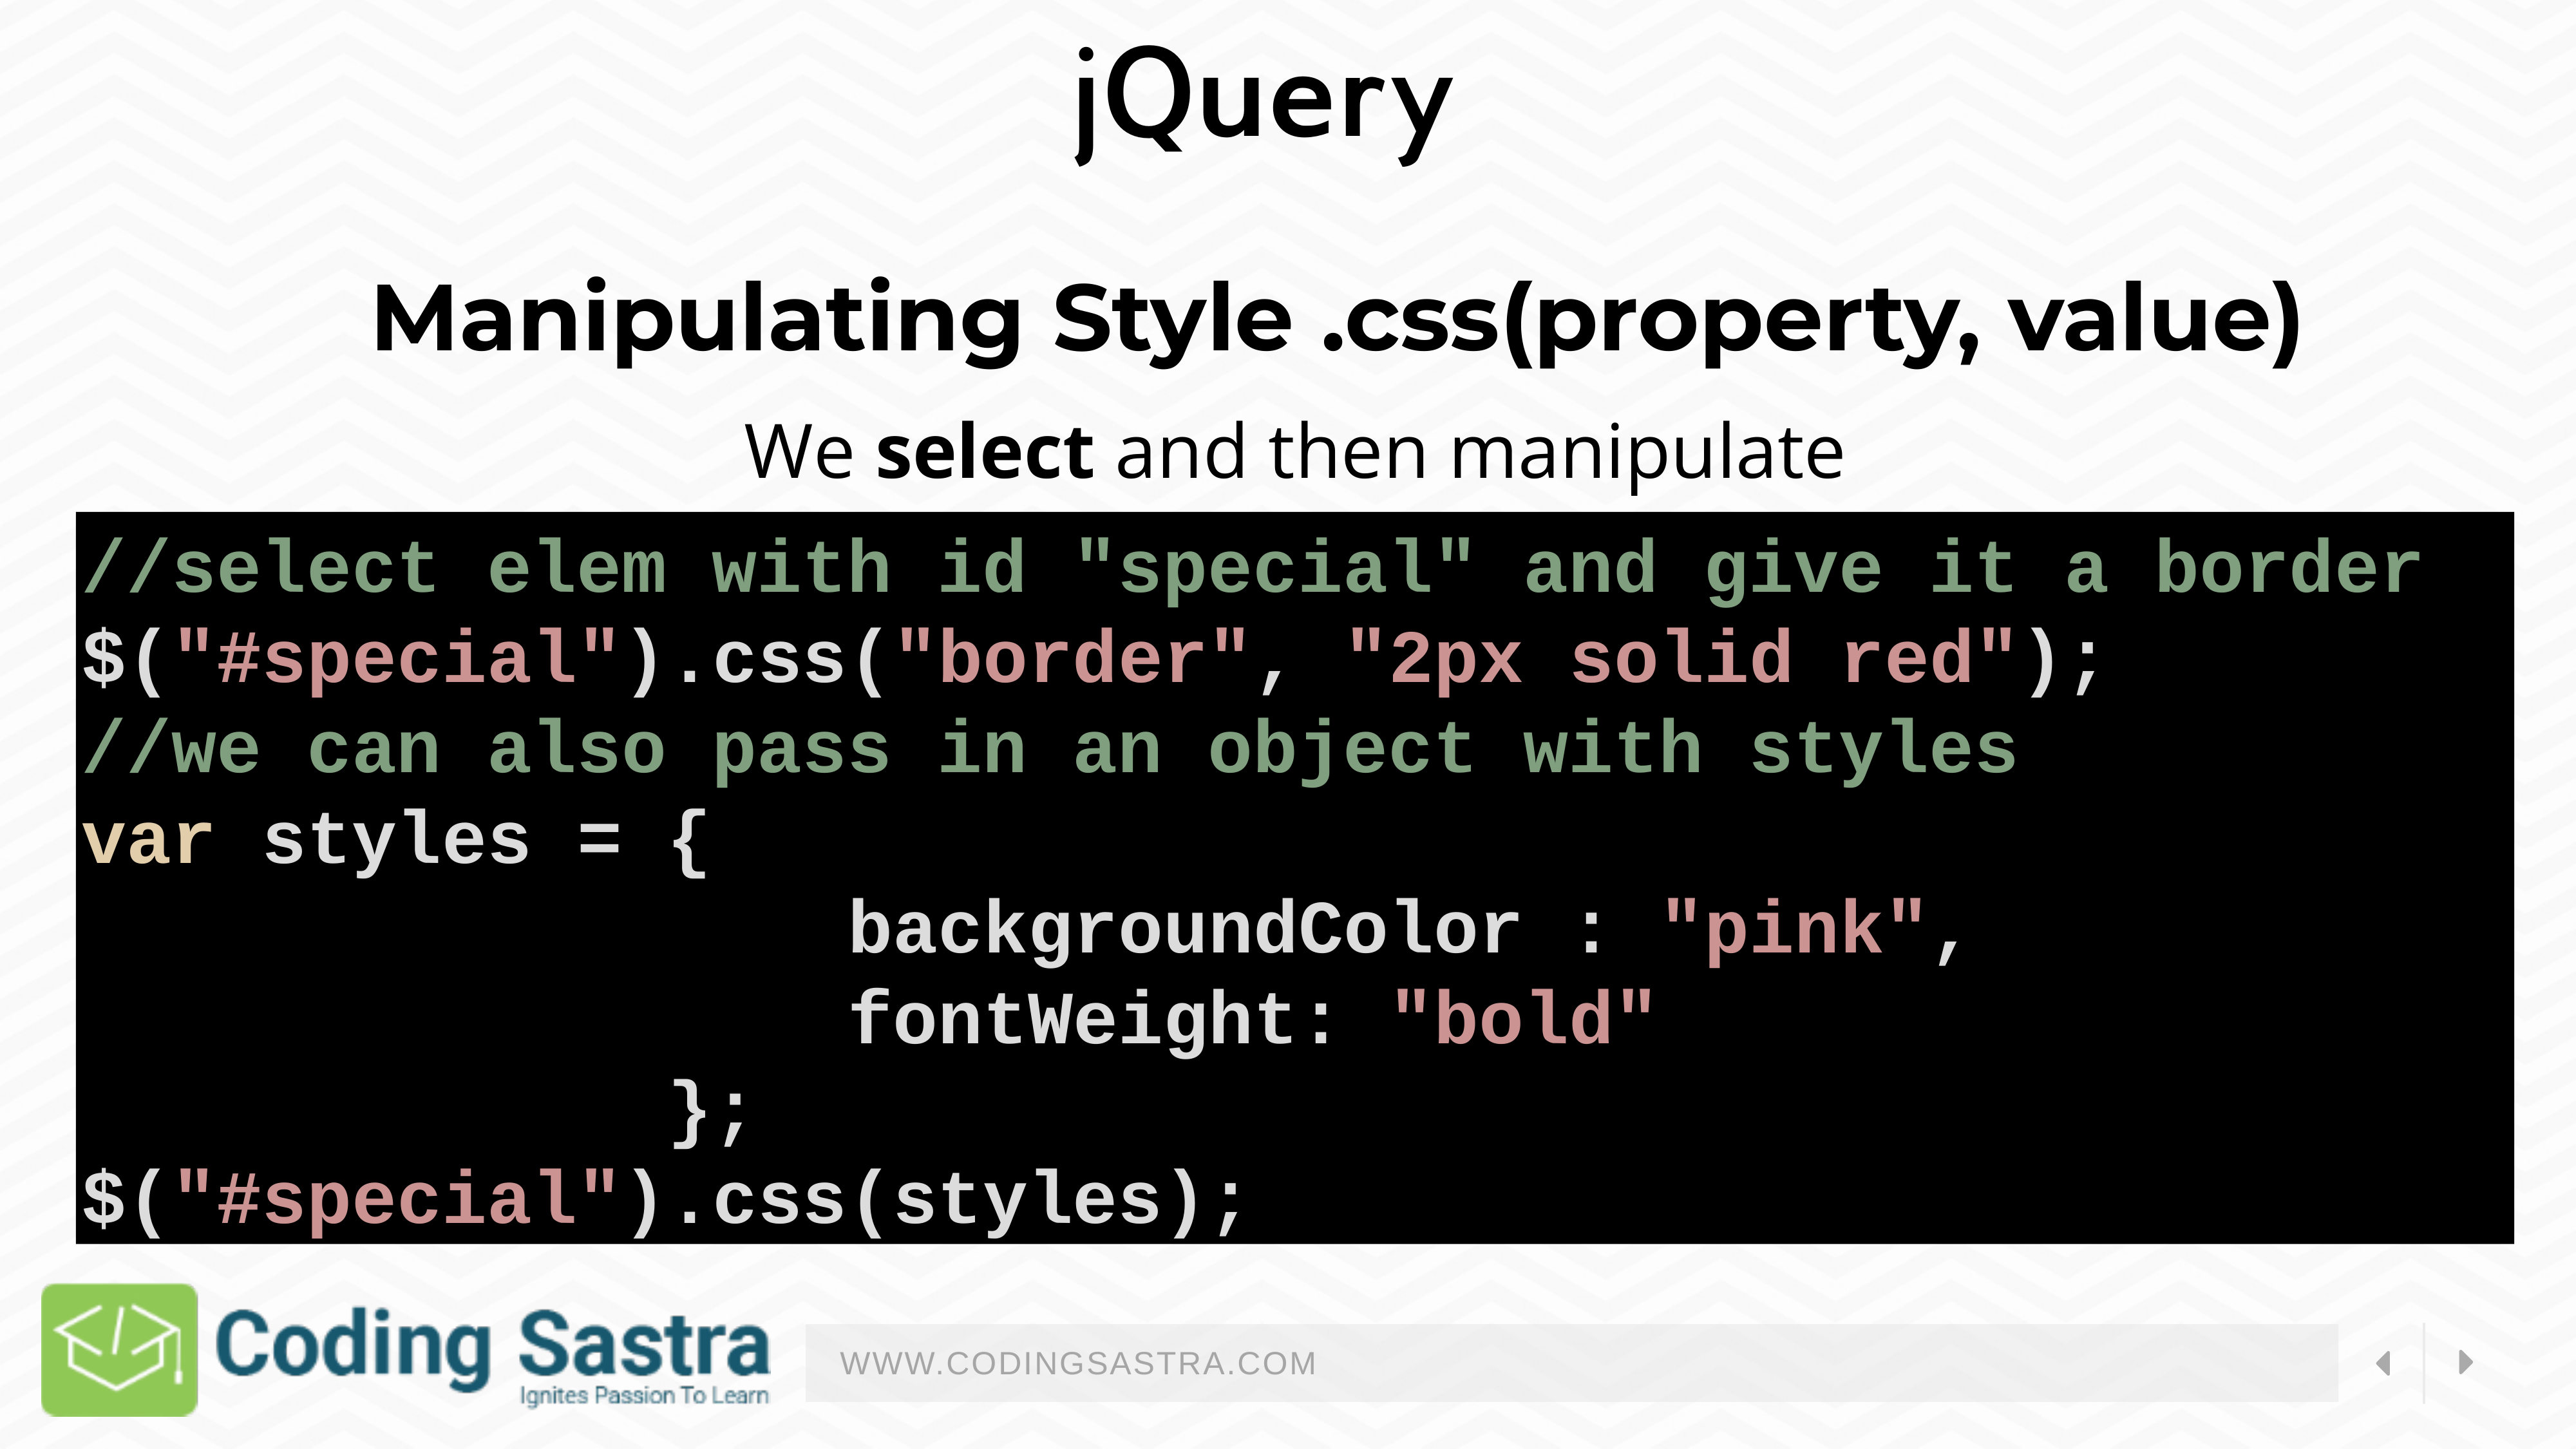

jQuery
Manipulating Style .css(property, value)
We select and then manipulate
//select elem with id "special" and give it a border
$("#special").css("border", "2px solid red");
//we can also pass in an object with styles
var styles = {
                 backgroundColor : "pink",
                 fontWeight: "bold"
             };
$("#special").css(styles);